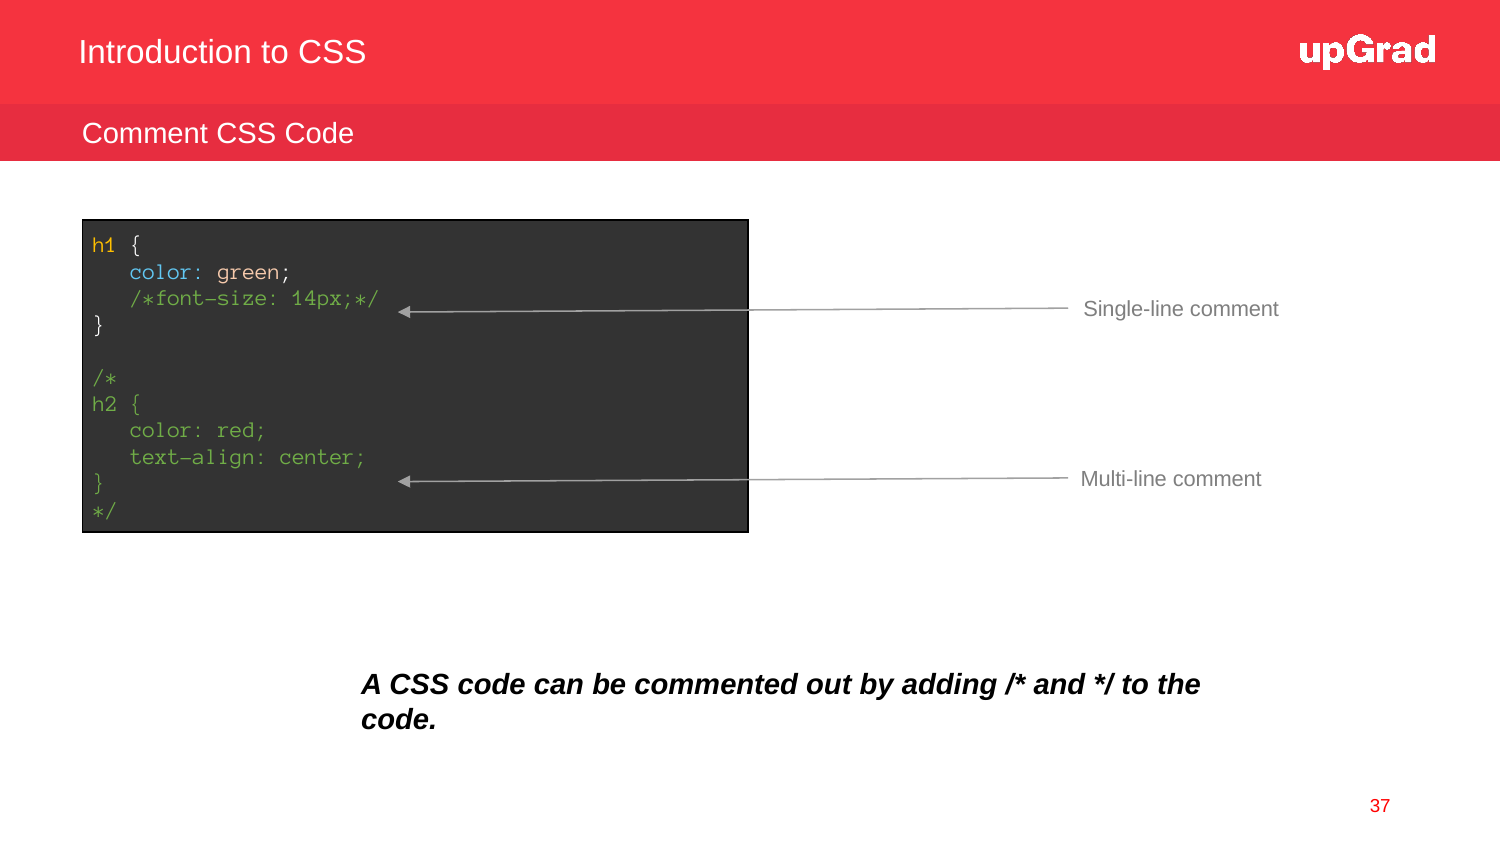

Introduction to CSS

Comment CSS Code
| h1 { color: green; /\*font-size: 14px;\*/ } /\* h2 { color: red; text-align: center; } \*/ |
| --- |
Single-line comment
Multi-line comment
A CSS code can be commented out by adding /* and */ to the code.
37